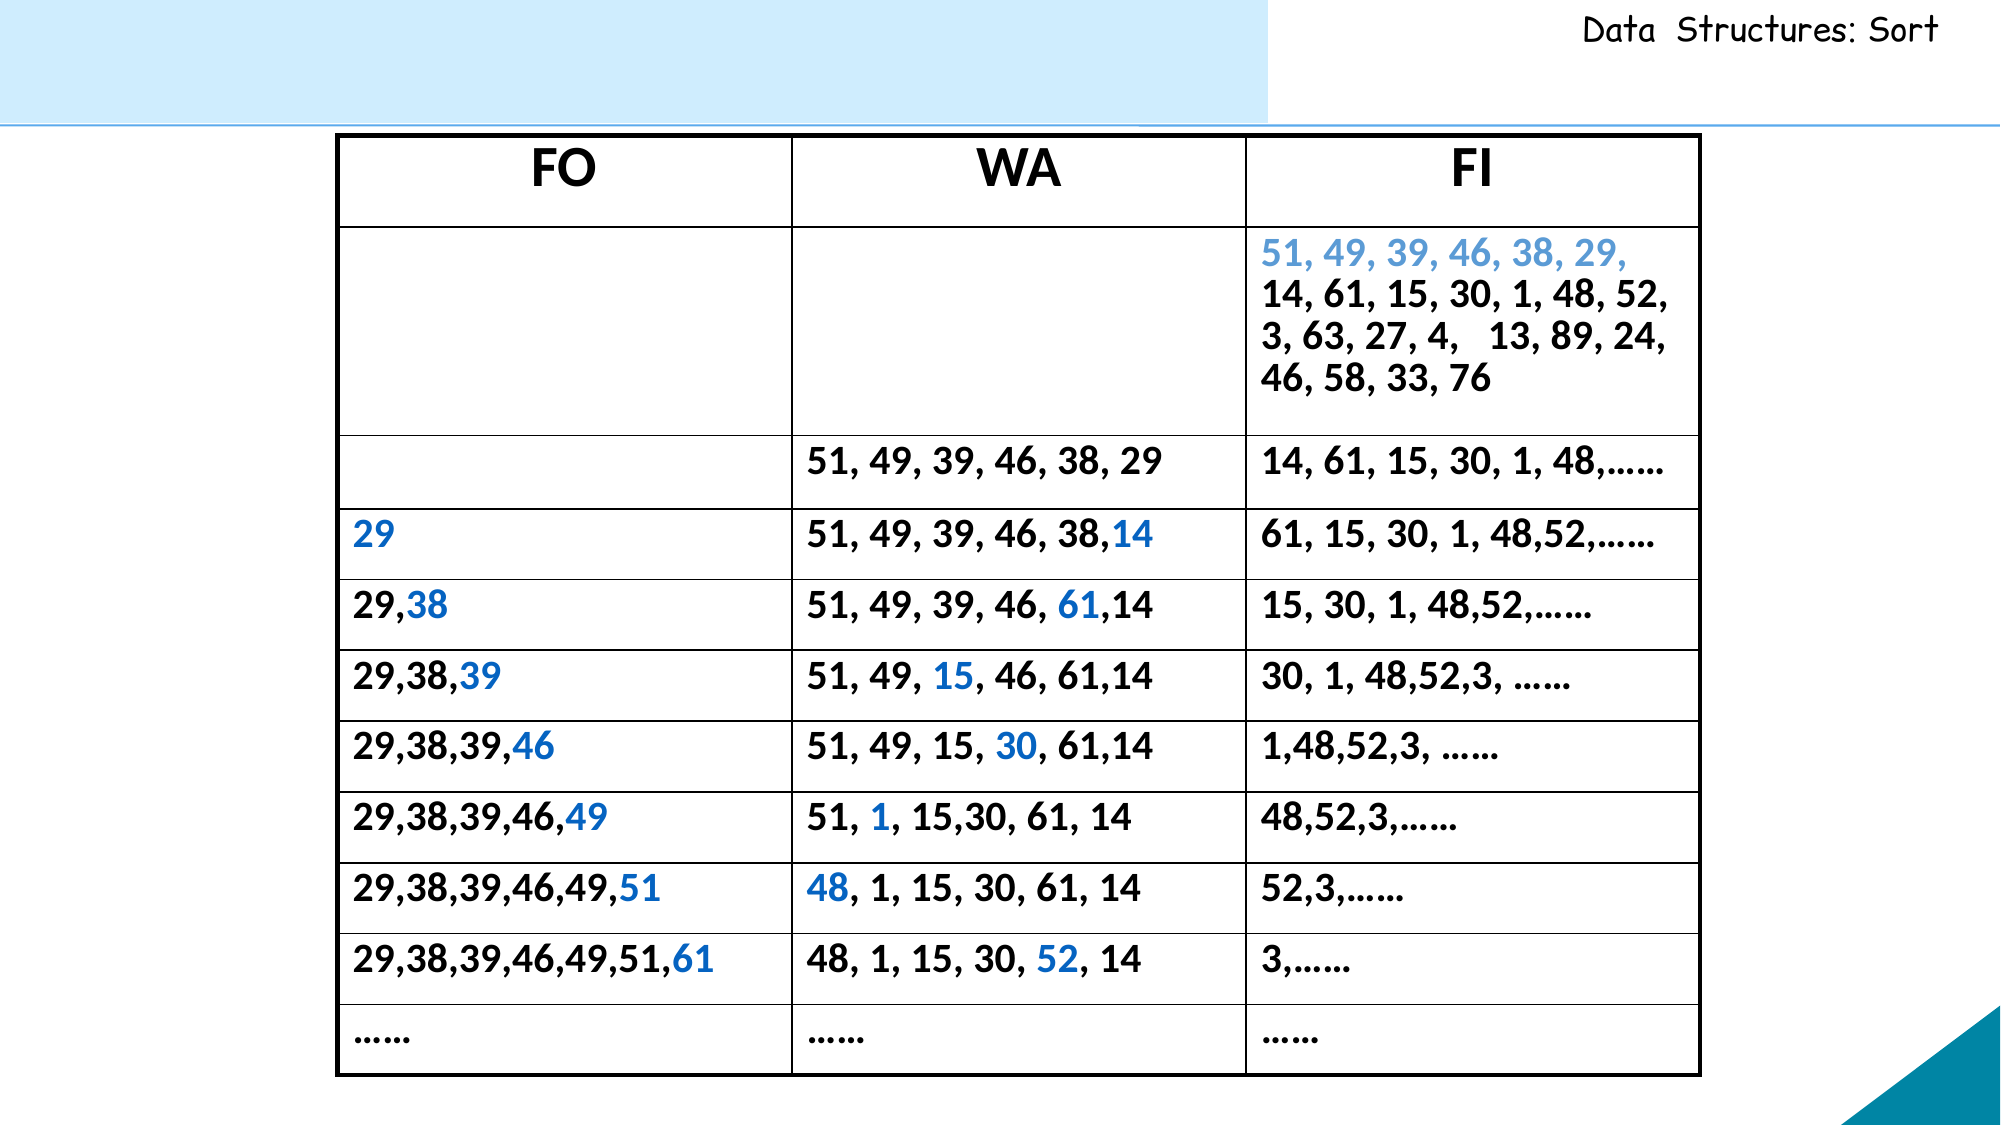

| FO | WA | FI |
| --- | --- | --- |
|  |  | 51, 49, 39, 46, 38, 29, 14, 61, 15, 30, 1, 48, 52, 3, 63, 27, 4, 13, 89, 24, 46, 58, 33, 76 |
|  | 51, 49, 39, 46, 38, 29 | 14, 61, 15, 30, 1, 48,…… |
| 29 | 51, 49, 39, 46, 38,14 | 61, 15, 30, 1, 48,52,…… |
| 29,38 | 51, 49, 39, 46, 61,14 | 15, 30, 1, 48,52,…… |
| 29,38,39 | 51, 49, 15, 46, 61,14 | 30, 1, 48,52,3, …… |
| 29,38,39,46 | 51, 49, 15, 30, 61,14 | 1,48,52,3, …… |
| 29,38,39,46,49 | 51, 1, 15,30, 61, 14 | 48,52,3,…… |
| 29,38,39,46,49,51 | 48, 1, 15, 30, 61, 14 | 52,3,…… |
| 29,38,39,46,49,51,61 | 48, 1, 15, 30, 52, 14 | 3,…… |
| …… | …… | …… |